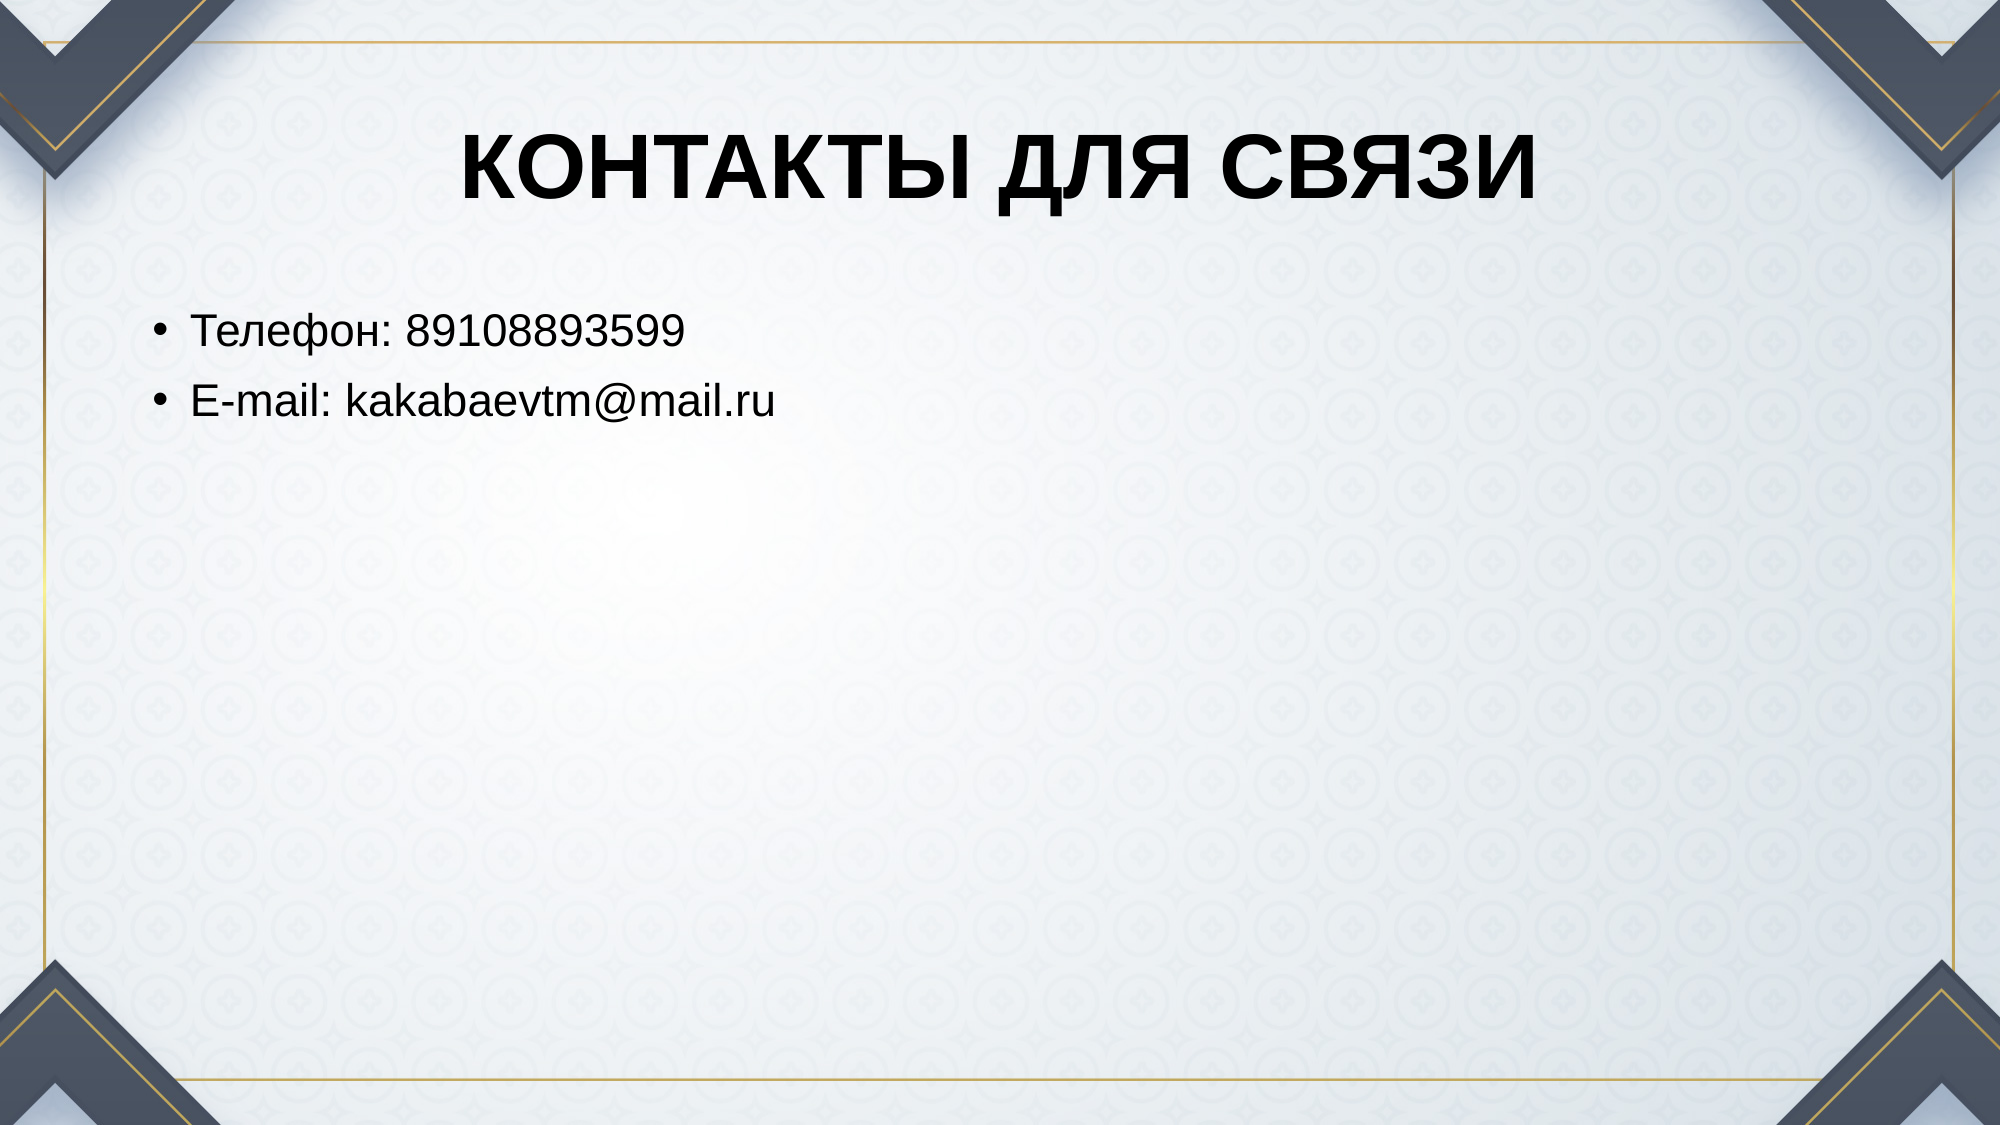

# КОНТАКТЫ ДЛЯ СВЯЗИ
Телефон: 89108893599
E-mail: kakabaevtm@mail.ru